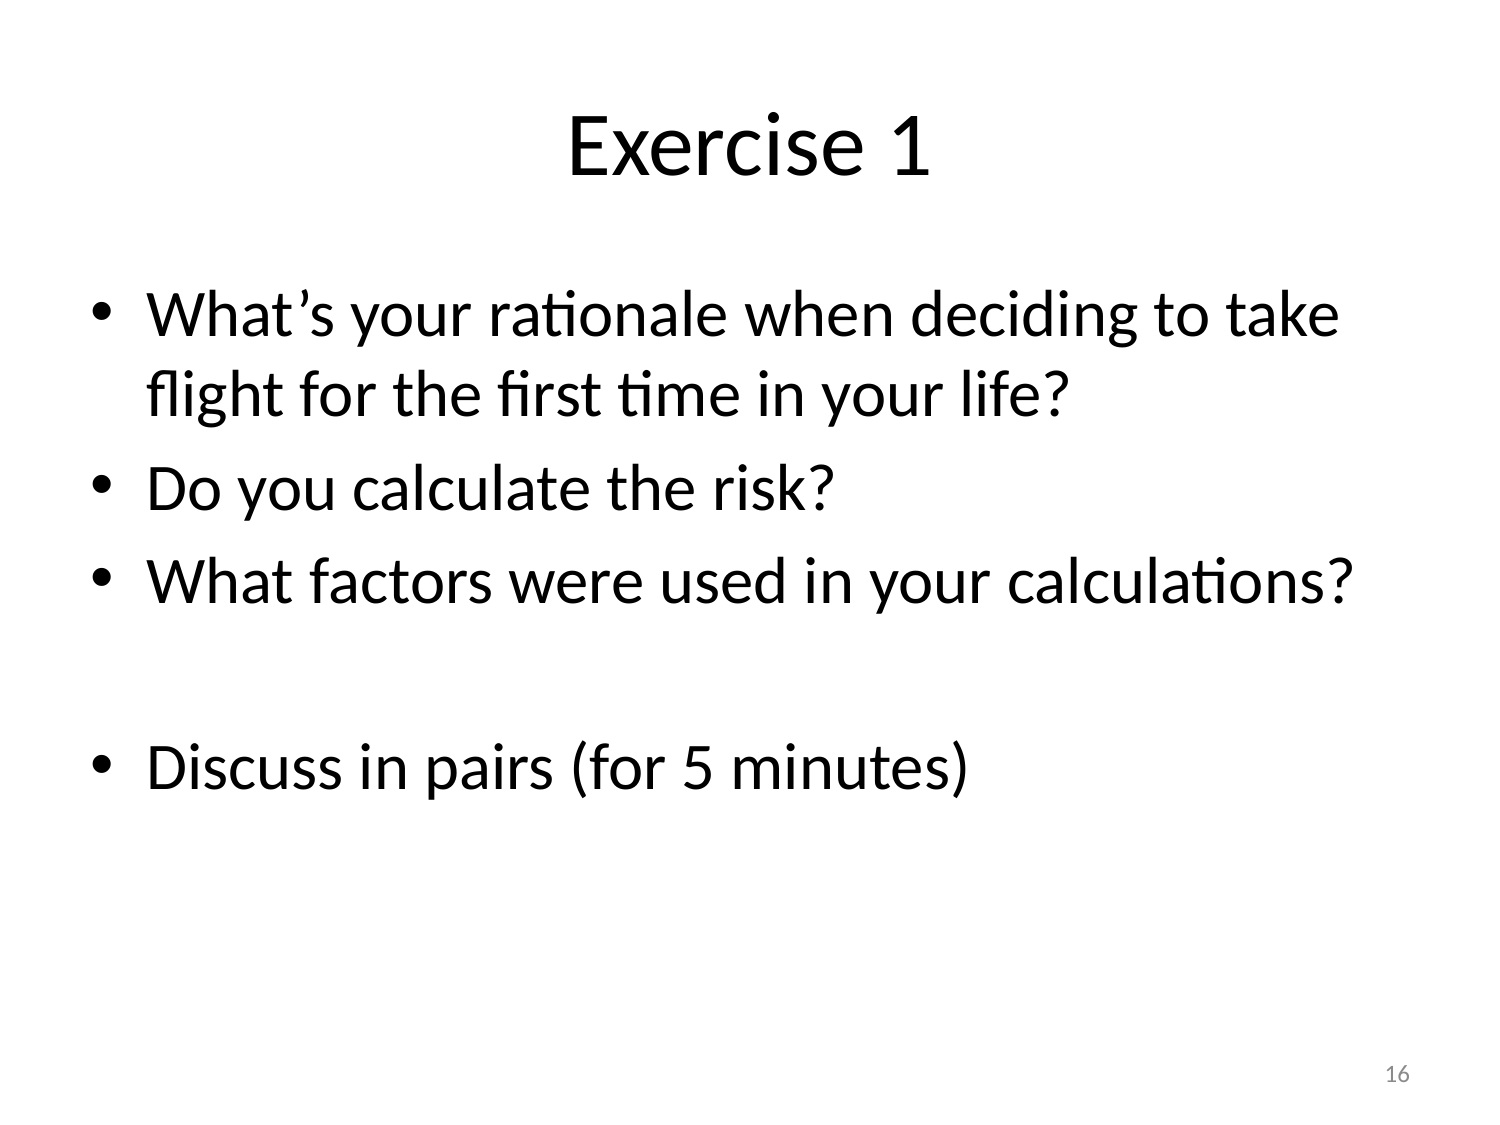

# Exercise 1
What’s your rationale when deciding to take flight for the first time in your life?
Do you calculate the risk?
What factors were used in your calculations?

Discuss in pairs (for 5 minutes)
16